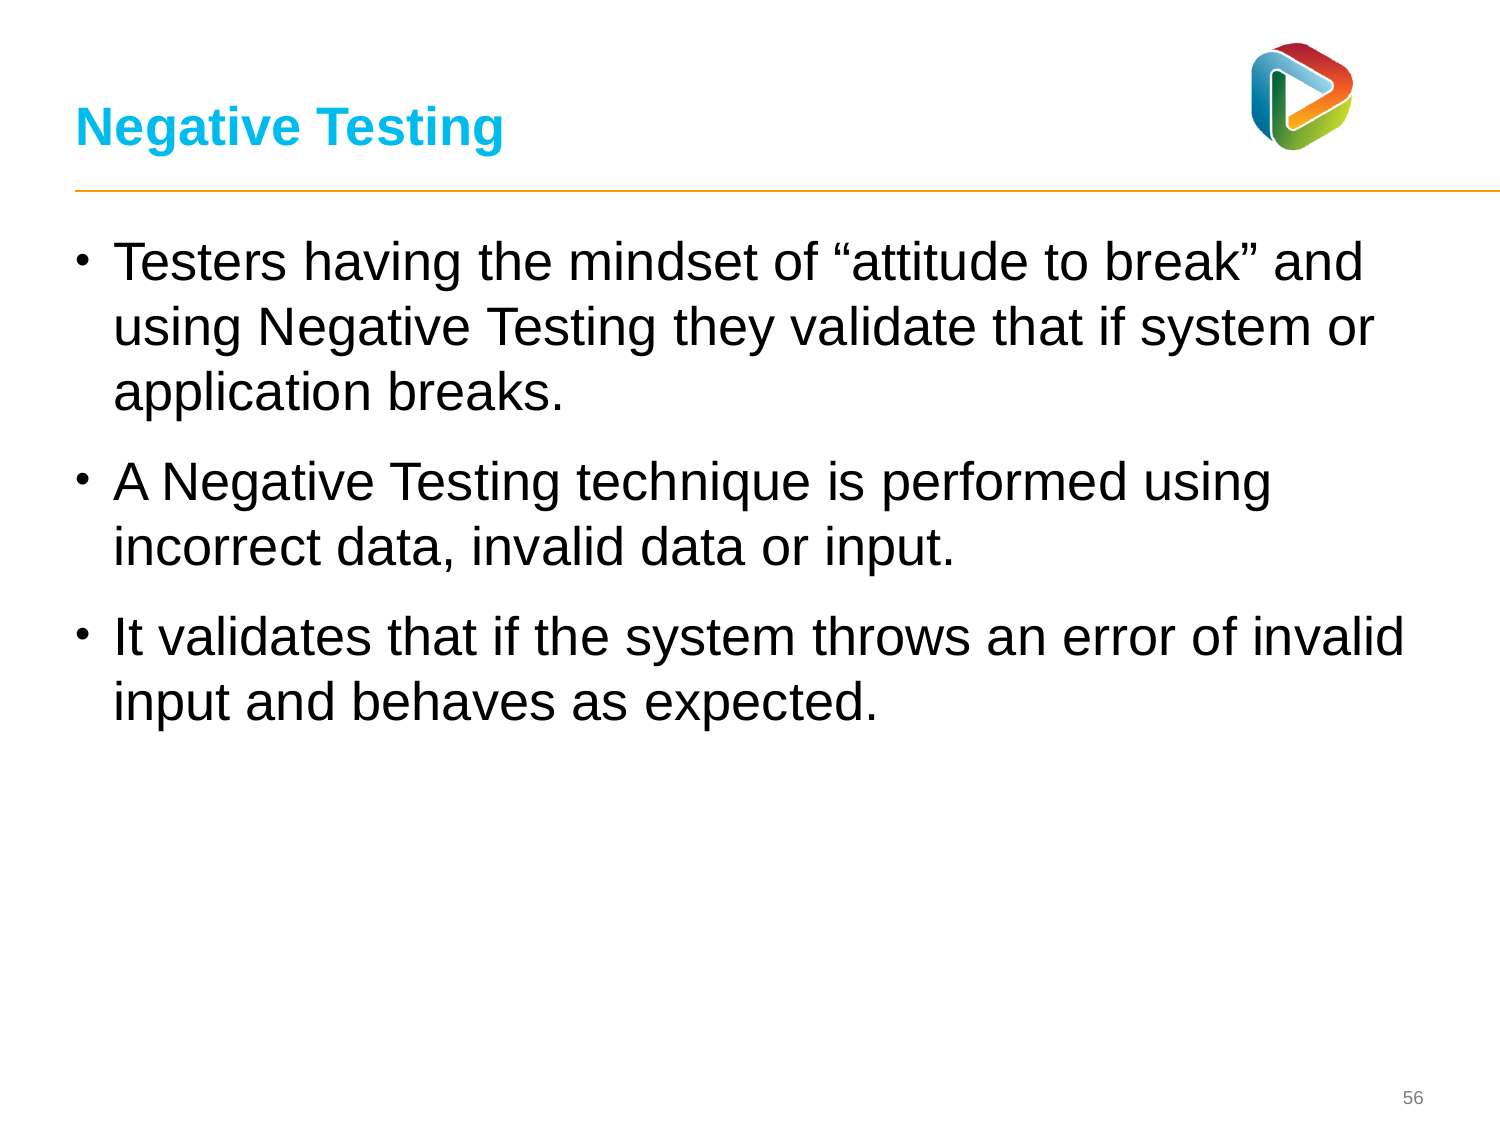

# Negative Testing
Testers having the mindset of “attitude to break” and using Negative Testing they validate that if system or application breaks.
A Negative Testing technique is performed using incorrect data, invalid data or input.
It validates that if the system throws an error of invalid input and behaves as expected.